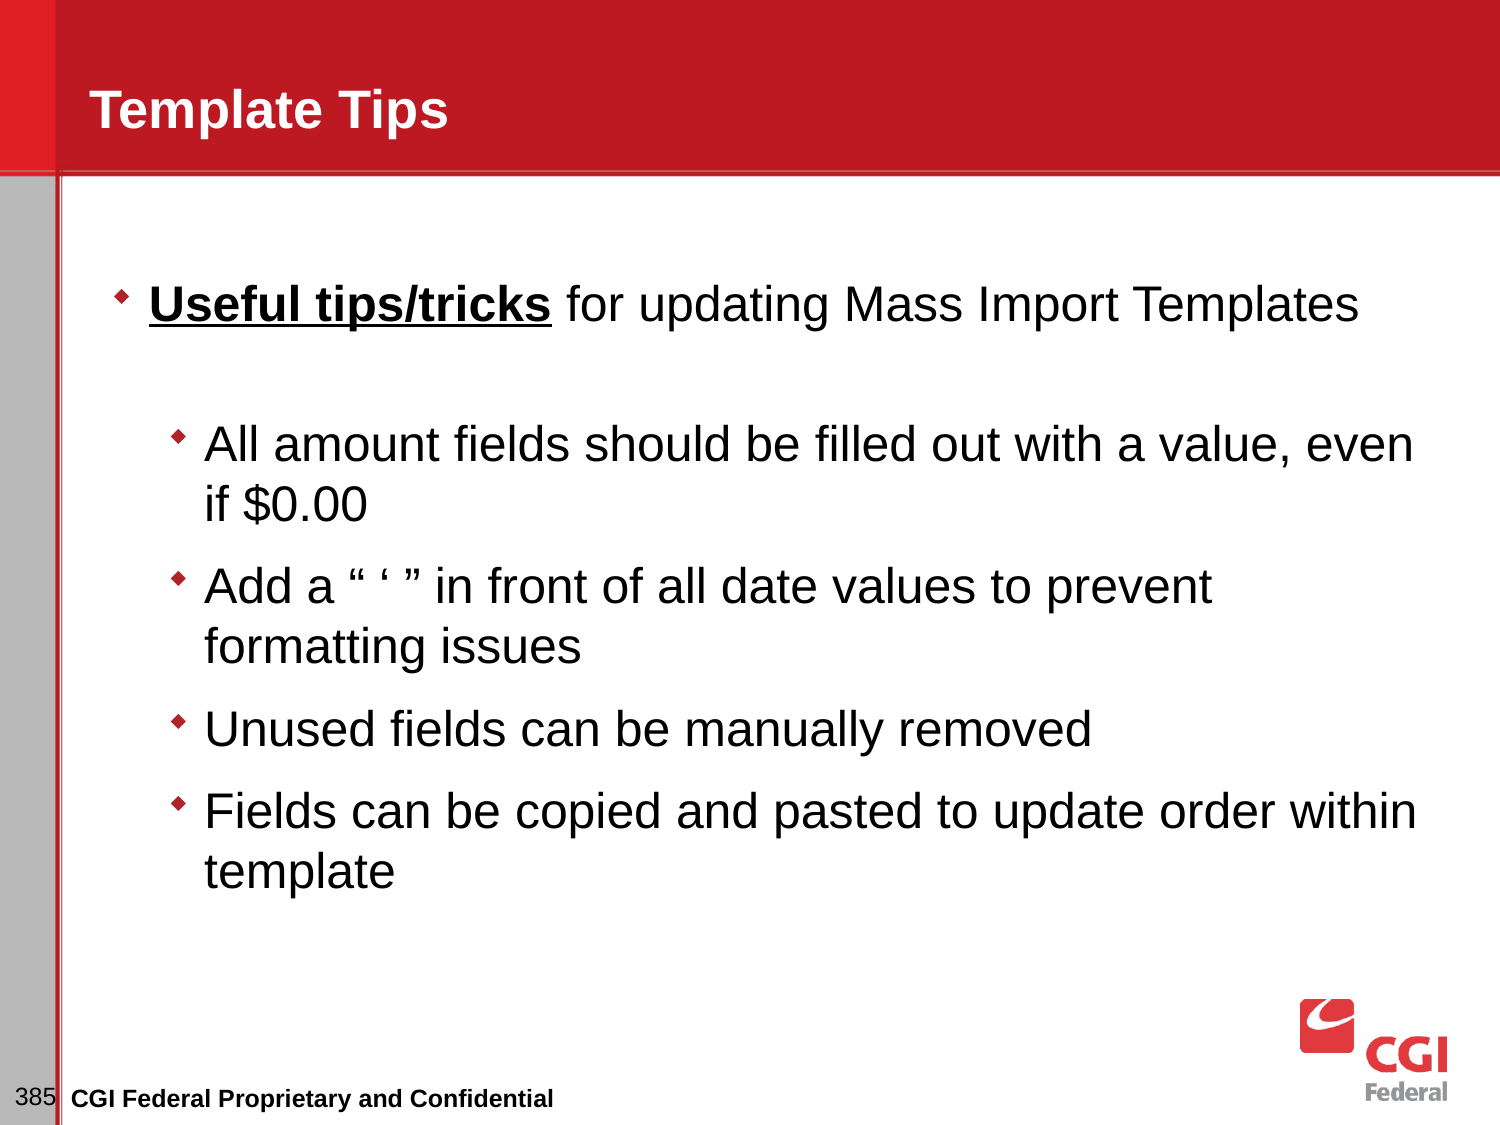

# Template Tips
Useful tips/tricks for updating Mass Import Templates

All amount fields should be filled out with a value, even if $0.00
Add a “ ‘ ” in front of all date values to prevent formatting issues
Unused fields can be manually removed
Fields can be copied and pasted to update order within template

385
CGI Federal Proprietary and Confidential